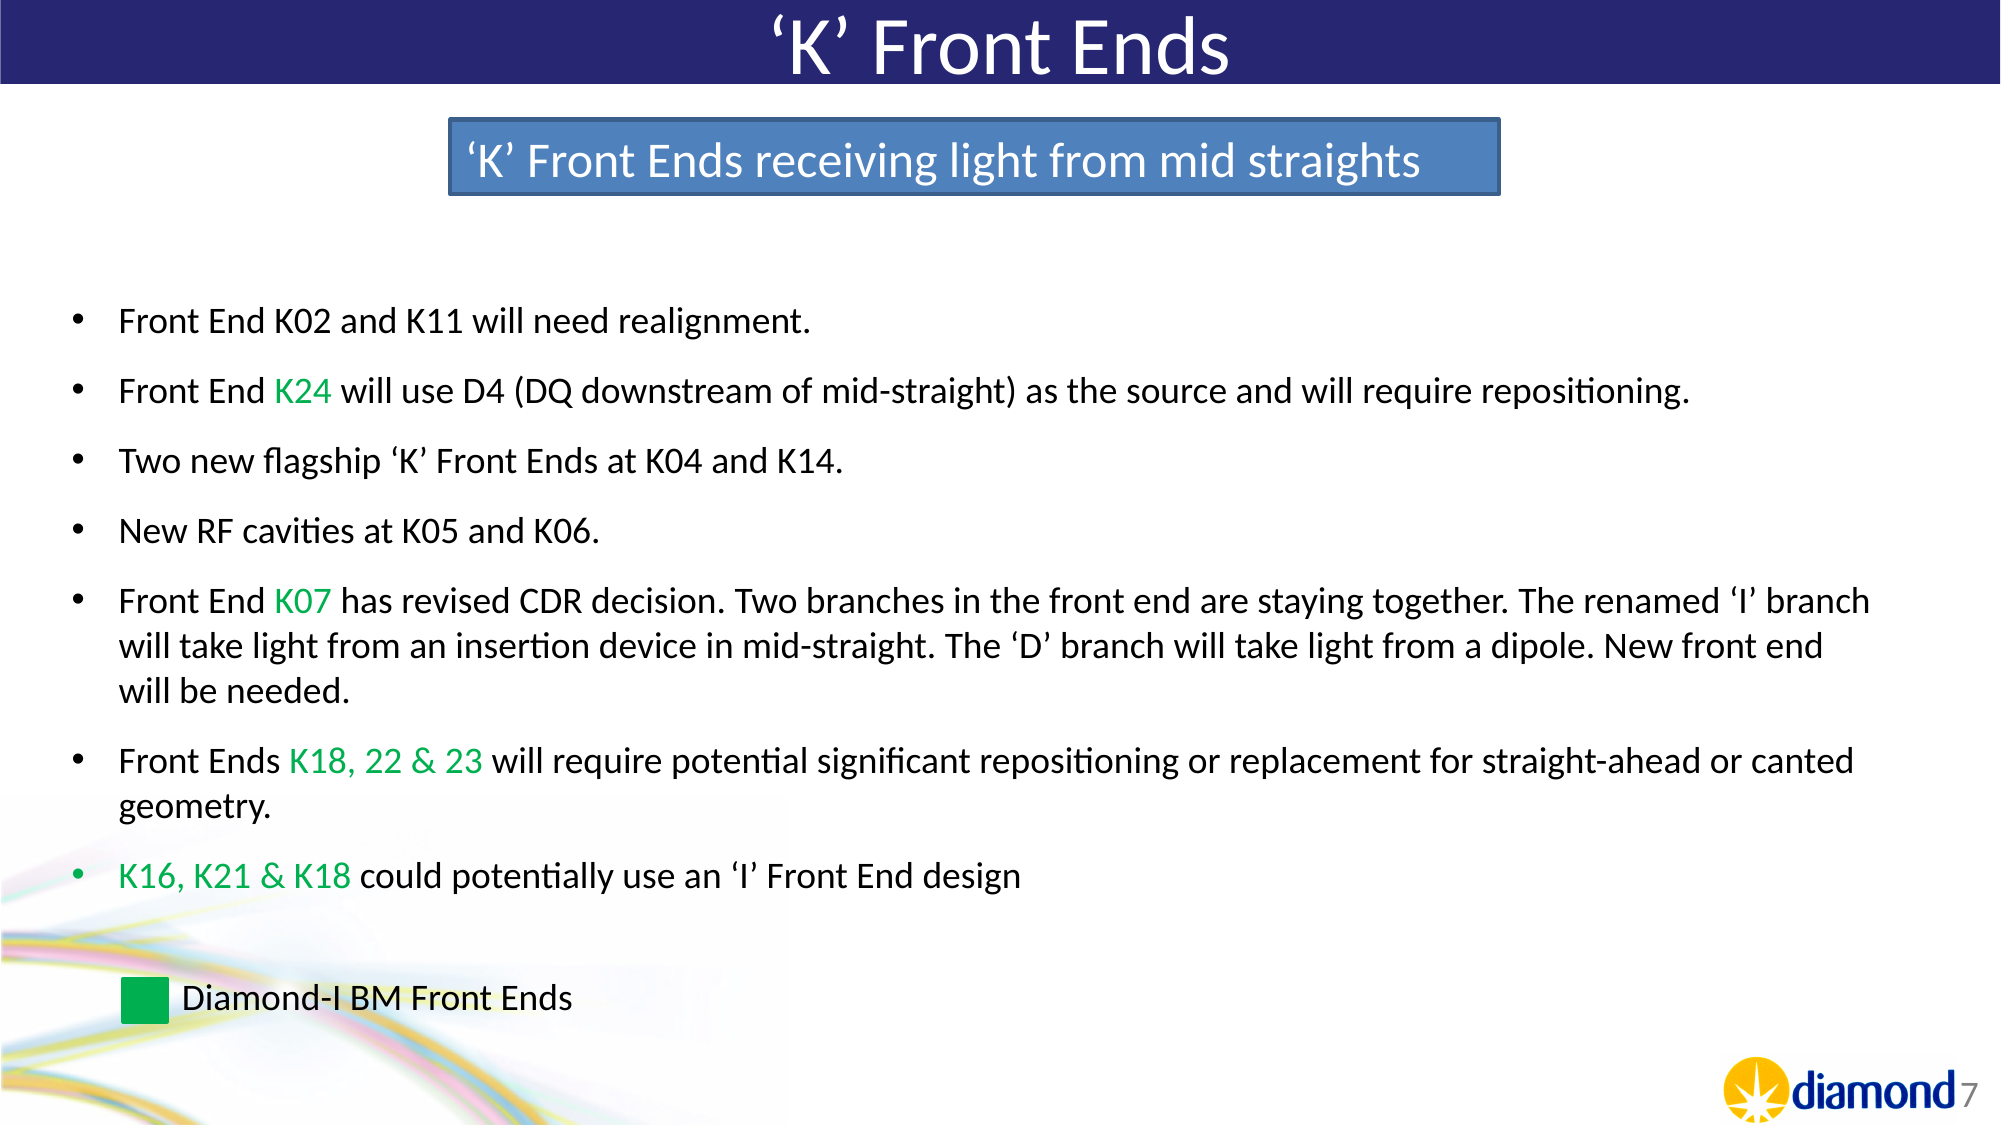

# ‘K’ Front Ends
‘K’ Front Ends receiving light from mid straights

Front End K02 and K11 will need realignment.
Front End K24 will use D4 (DQ downstream of mid-straight) as the source and will require repositioning.
Two new flagship ‘K’ Front Ends at K04 and K14.
New RF cavities at K05 and K06.
Front End K07 has revised CDR decision. Two branches in the front end are staying together. The renamed ‘I’ branch will take light from an insertion device in mid-straight. The ‘D’ branch will take light from a dipole. New front end will be needed.
Front Ends K18, 22 & 23 will require potential significant repositioning or replacement for straight-ahead or canted geometry.
K16, K21 & K18 could potentially use an ‘I’ Front End design

Diamond-I BM Front Ends

7